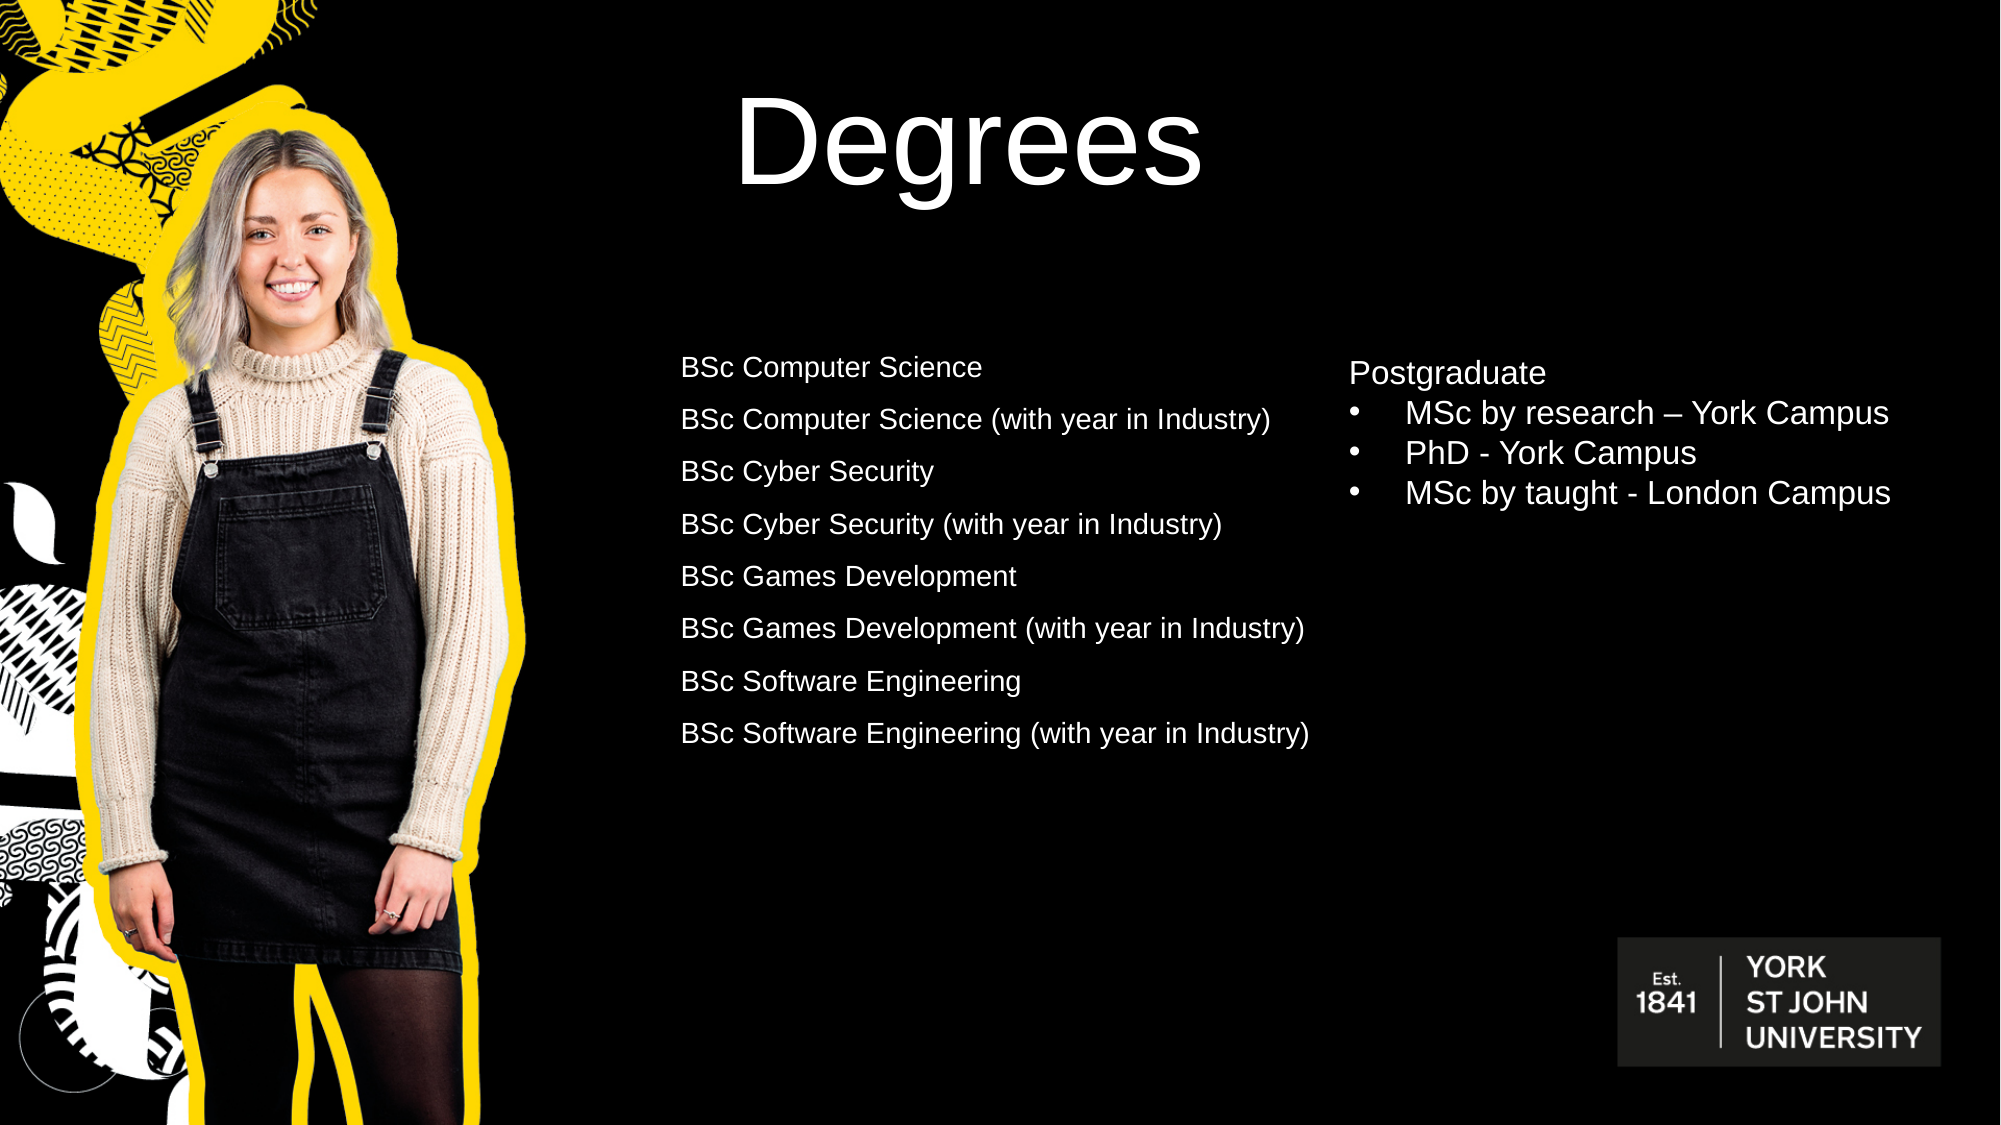

Degrees
BSc Computer Science
BSc Computer Science (with year in Industry)
BSc Cyber Security
BSc Cyber Security (with year in Industry)
BSc Games Development
BSc Games Development (with year in Industry)
BSc Software Engineering
BSc Software Engineering (with year in Industry)
Postgraduate
MSc by research – York Campus
PhD - York Campus
MSc by taught - London Campus